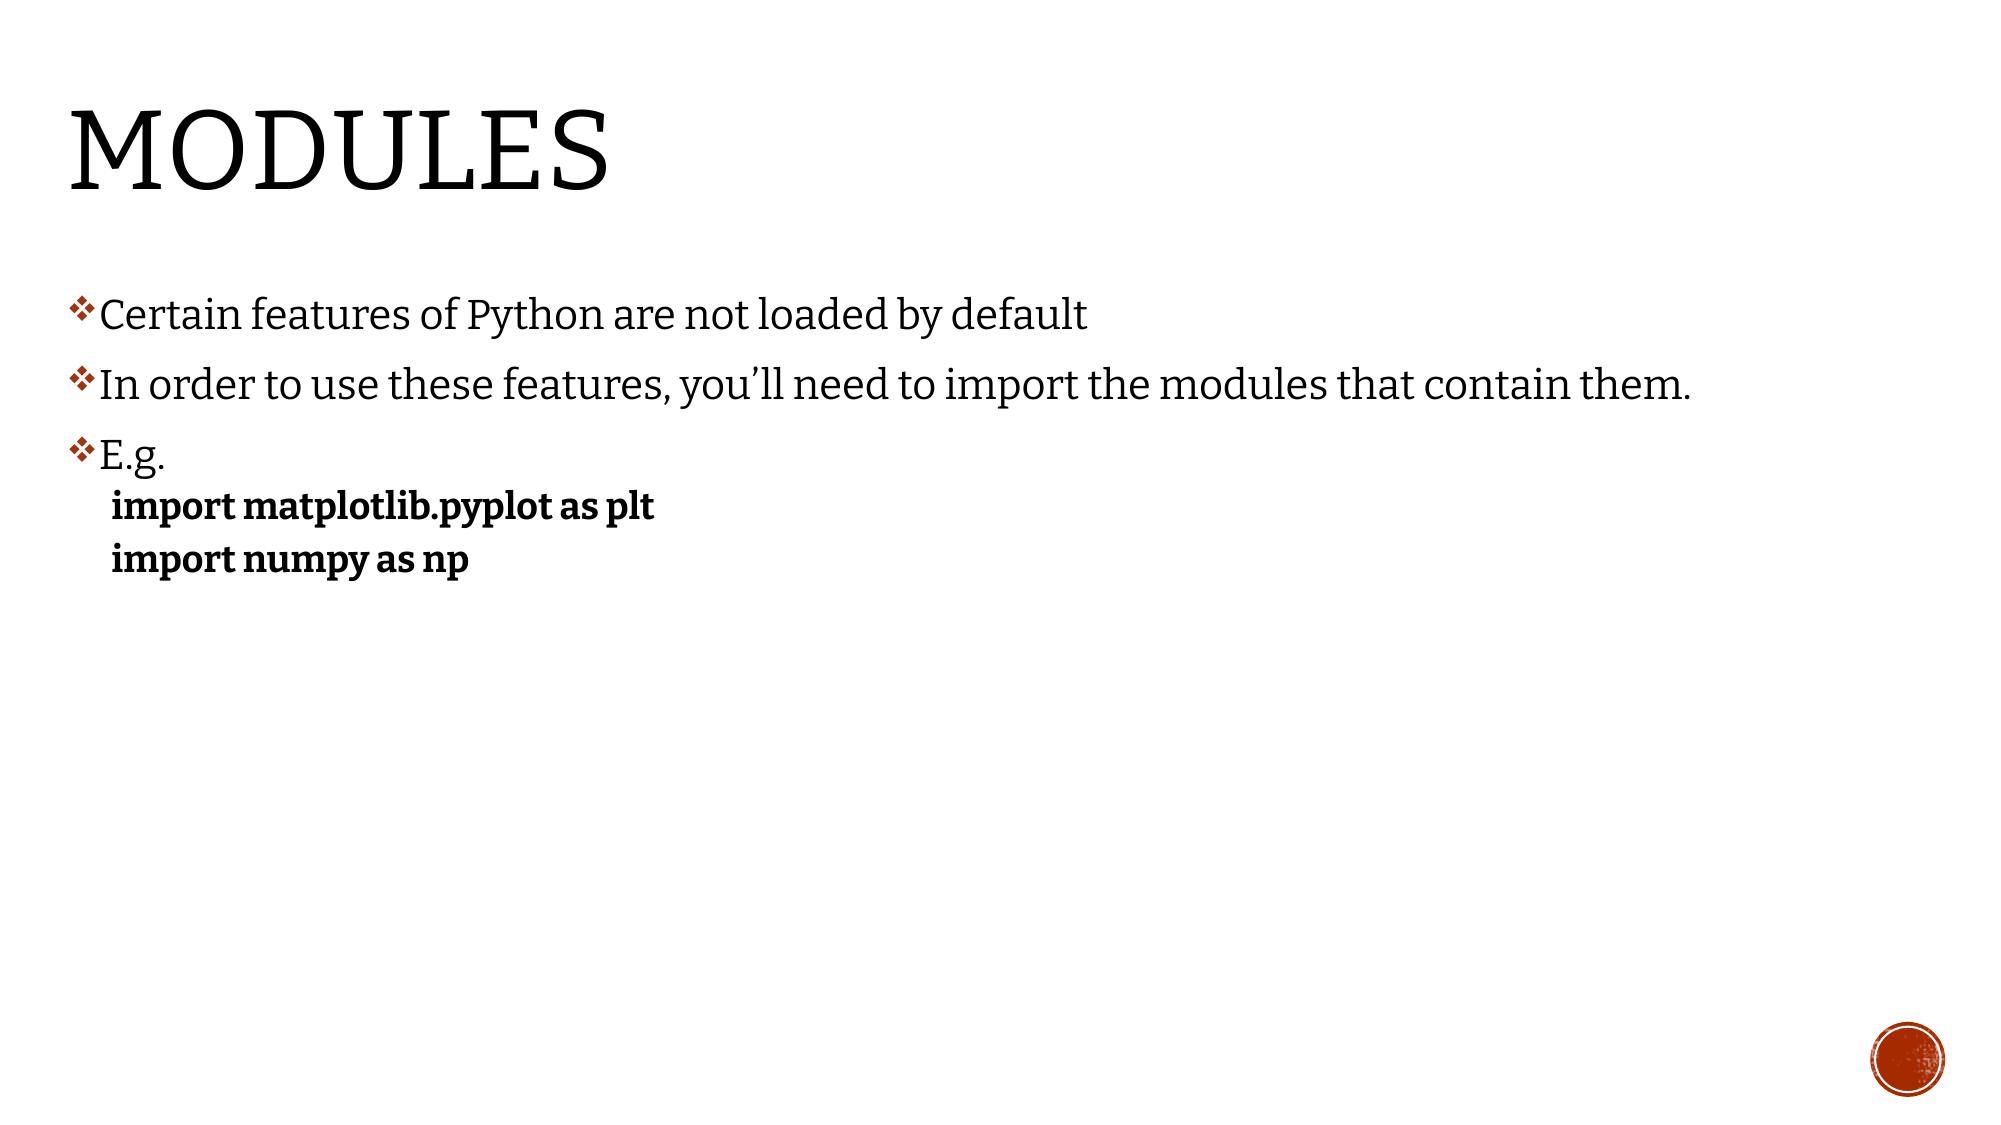

# Modules
Certain features of Python are not loaded by default
In order to use these features, you’ll need to import the modules that contain them.
E.g.
import matplotlib.pyplot as plt
import numpy as np